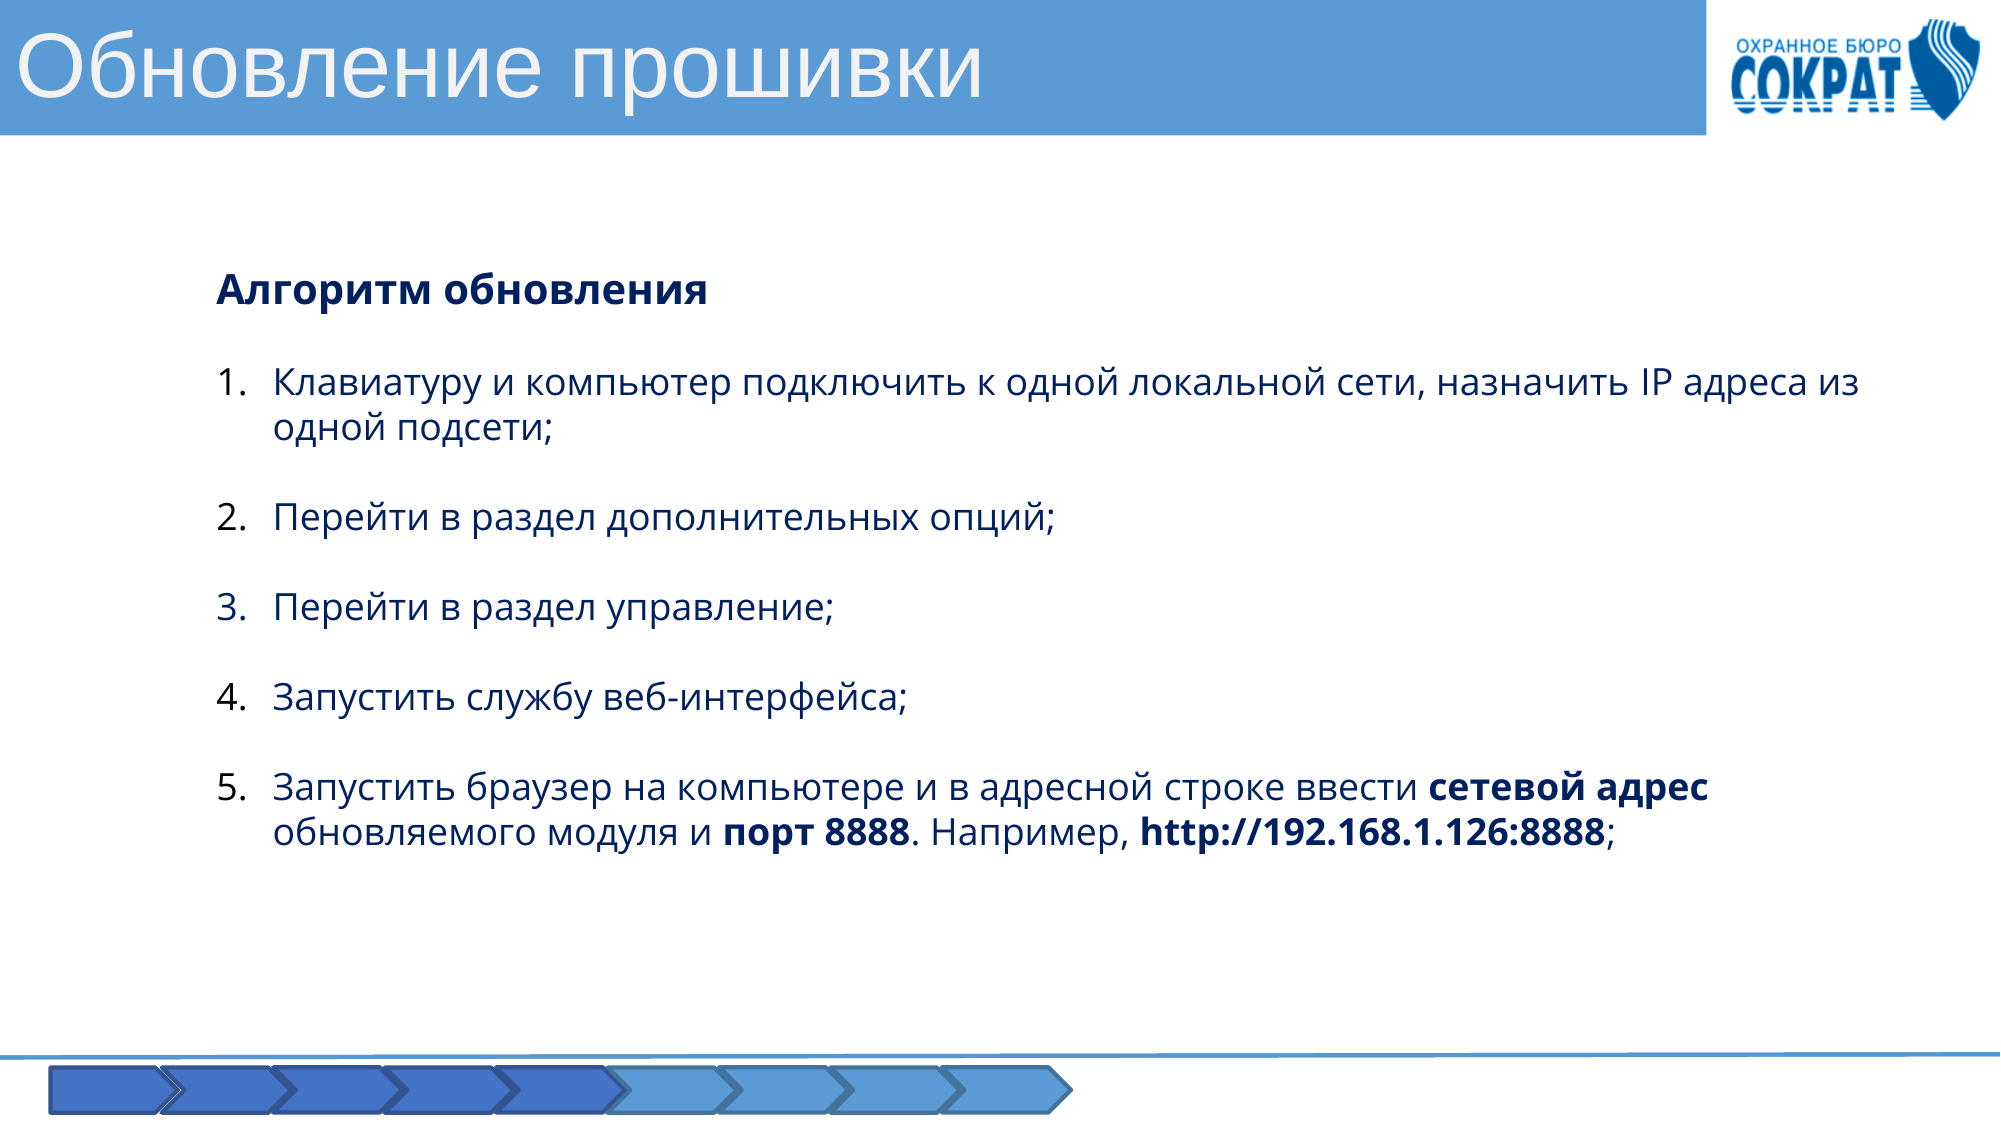

# Обновление прошивки
Алгоритм обновления

Клавиатуру и компьютер подключить к одной локальной сети, назначить IP адреса из одной подсети;

Перейти в раздел дополнительных опций;

Перейти в раздел управление;

Запустить службу веб-интерфейса;

Запустить браузер на компьютере и в адресной строке ввести сетевой адрес обновляемого модуля и порт 8888. Например, http://192.168.1.126:8888;